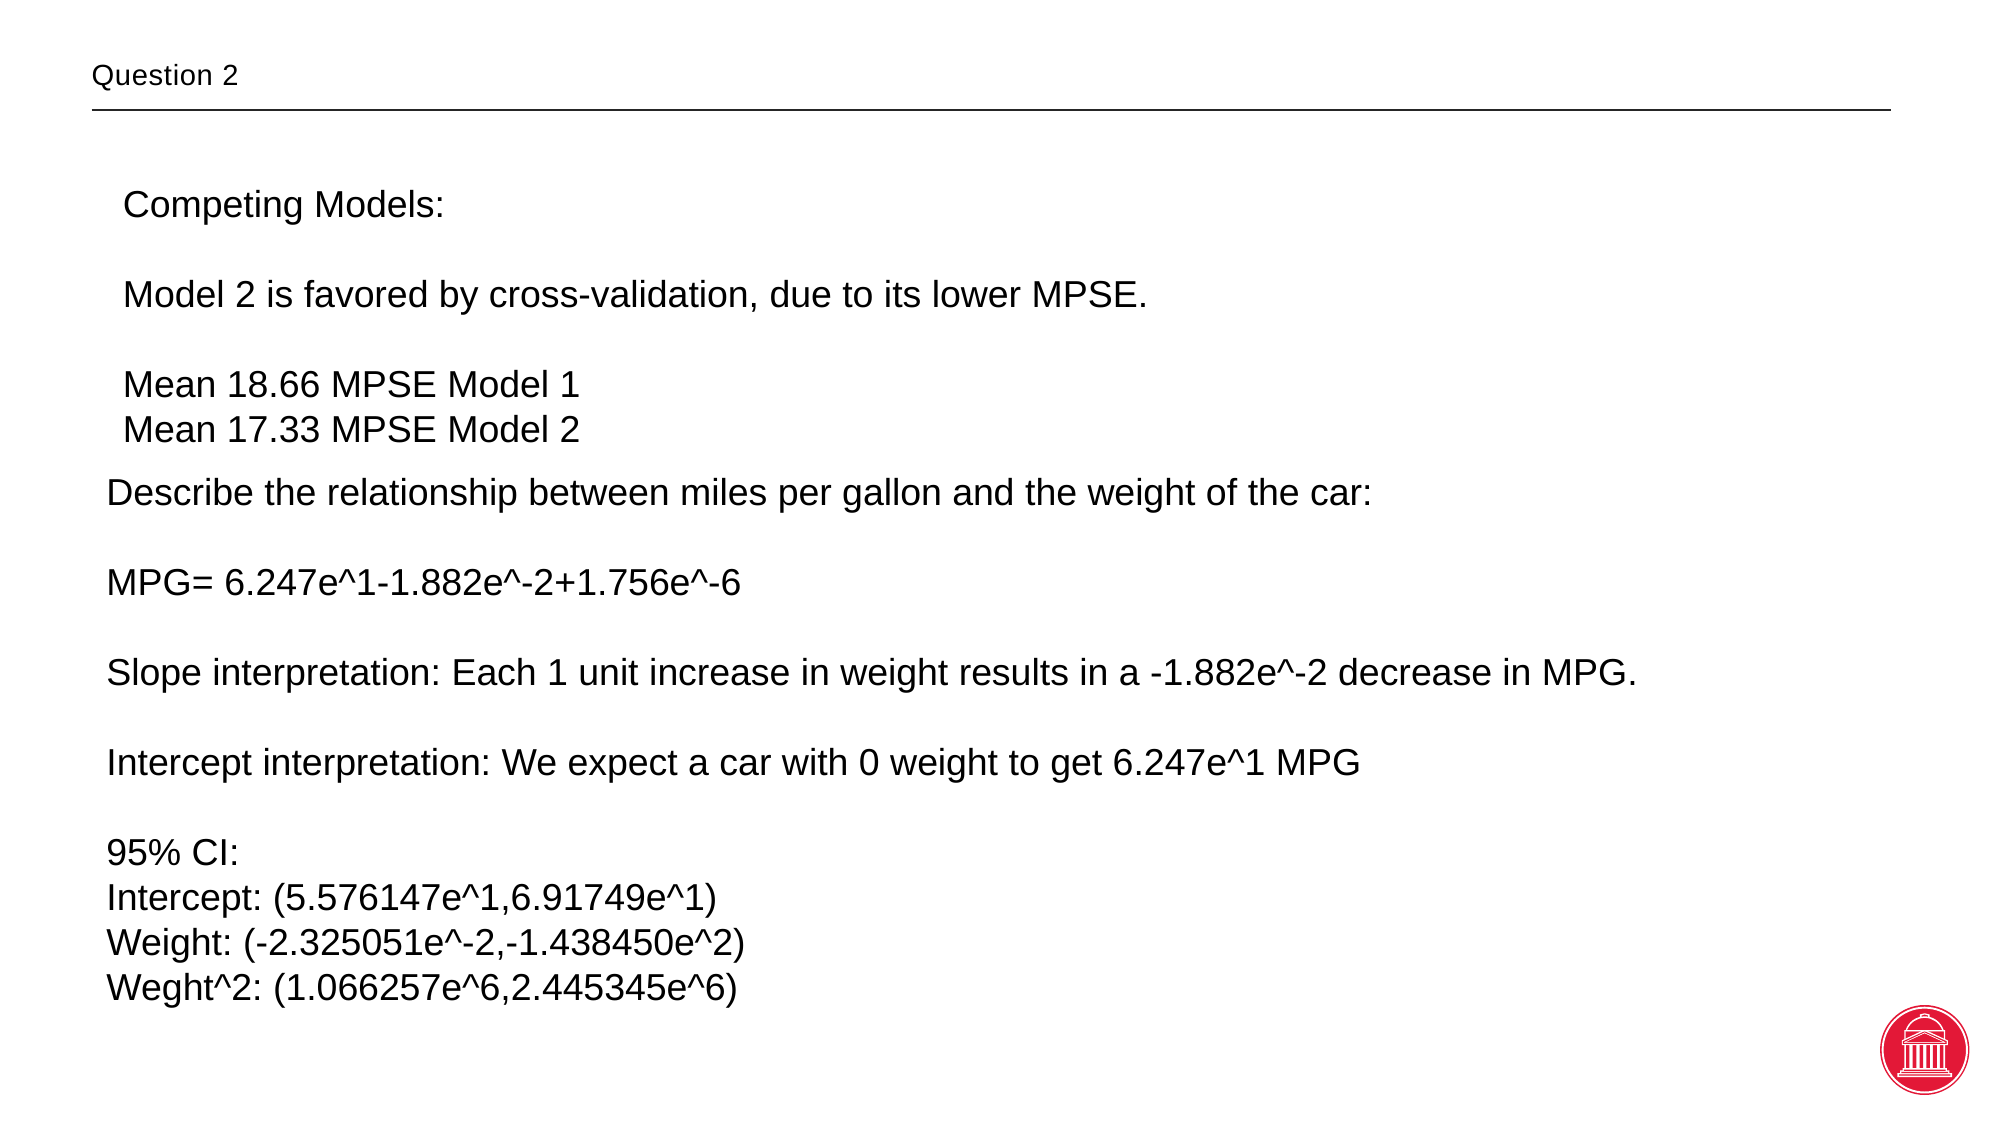

# Question 2
Competing Models:

Model 2 is favored by cross-validation, due to its lower MPSE.

Mean 18.66 MPSE Model 1
Mean 17.33 MPSE Model 2
Describe the relationship between miles per gallon and the weight of the car:

MPG= 6.247e^1-1.882e^-2+1.756e^-6

Slope interpretation: Each 1 unit increase in weight results in a -1.882e^-2 decrease in MPG.

Intercept interpretation: We expect a car with 0 weight to get 6.247e^1 MPG

95% CI:
Intercept: (5.576147e^1,6.91749e^1)
Weight: (-2.325051e^-2,-1.438450e^2)
Weght^2: (1.066257e^6,2.445345e^6)